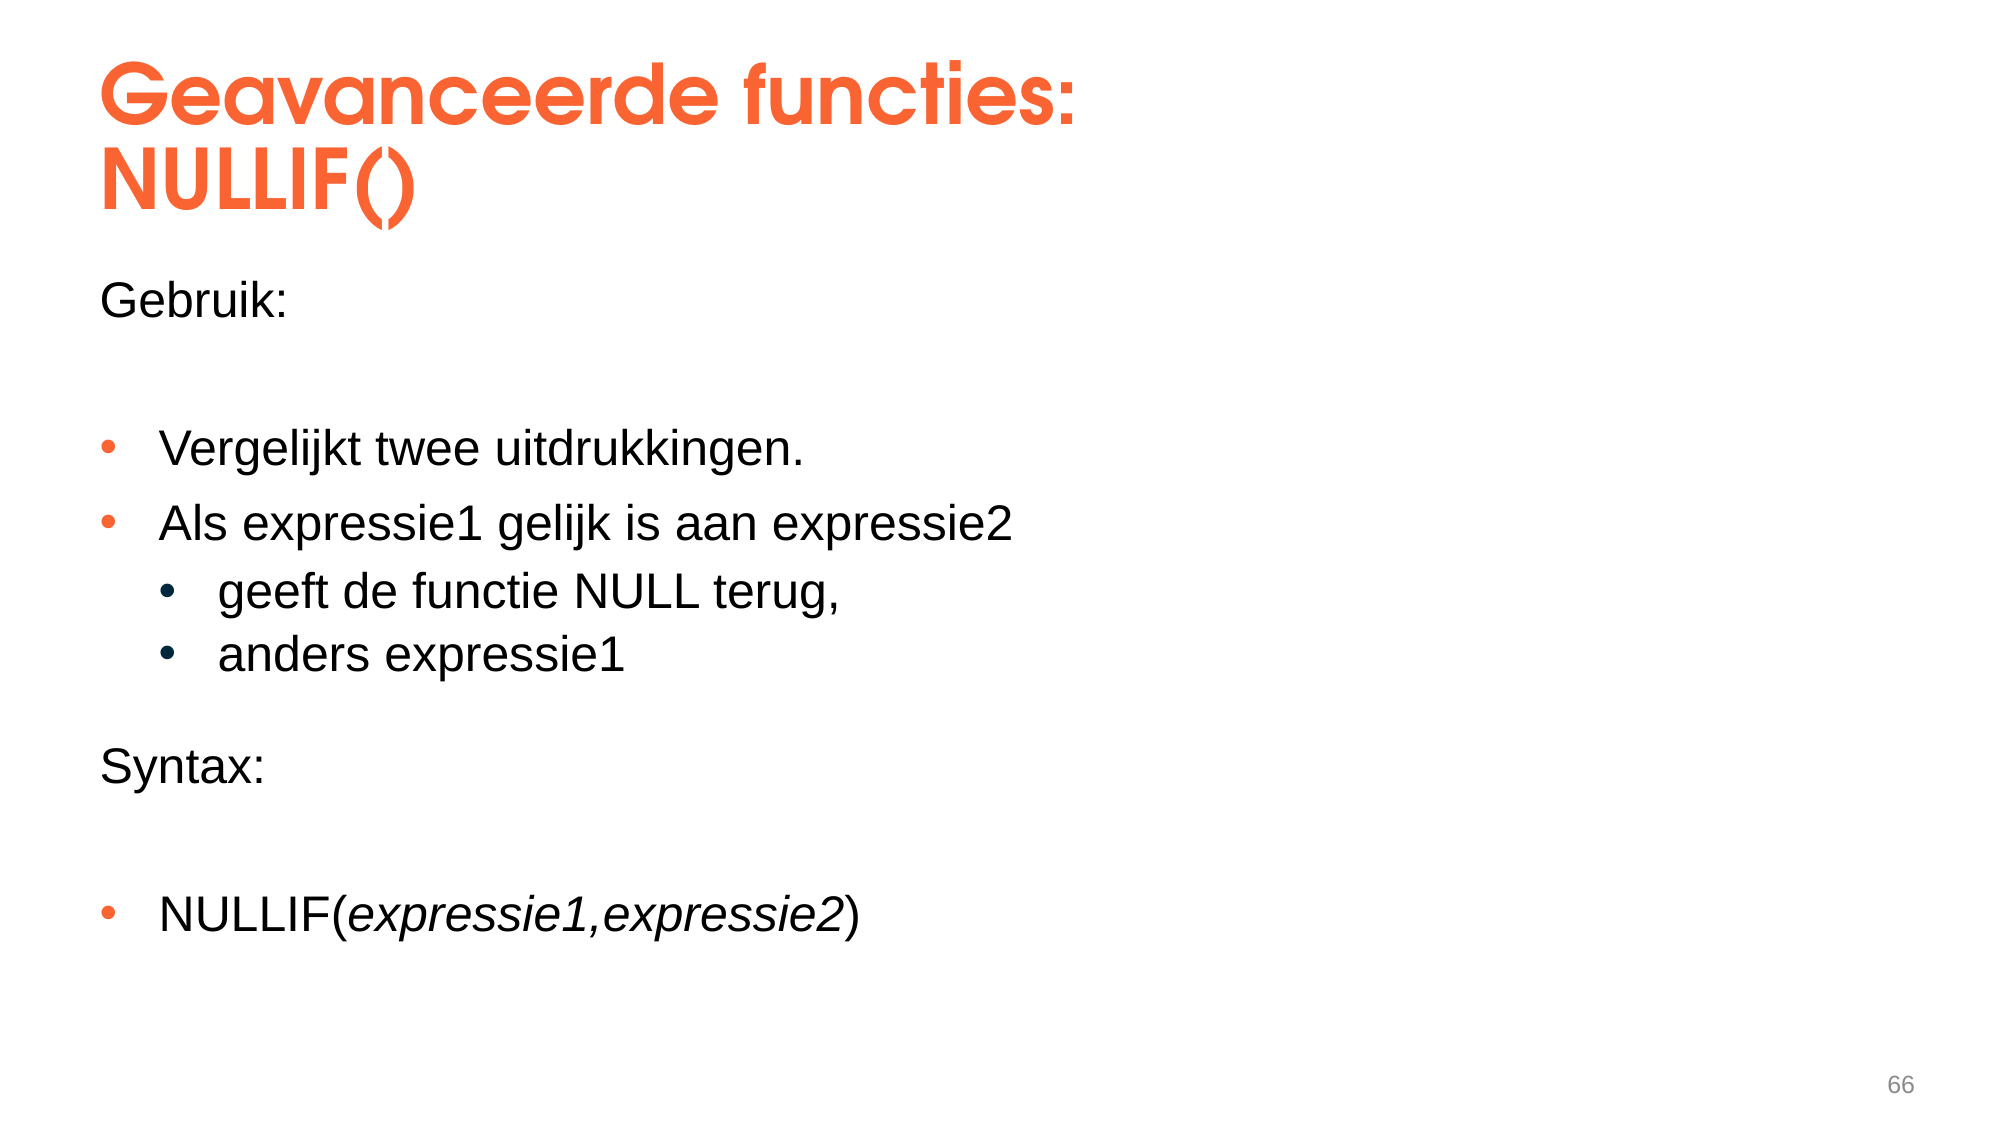

# Geavanceerde functies: NULLIF()
Gebruik:

Vergelijkt twee uitdrukkingen.
Als expressie1 gelijk is aan expressie2
geeft de functie NULL terug,
anders expressie1

Syntax:

NULLIF(expressie1,expressie2)

66